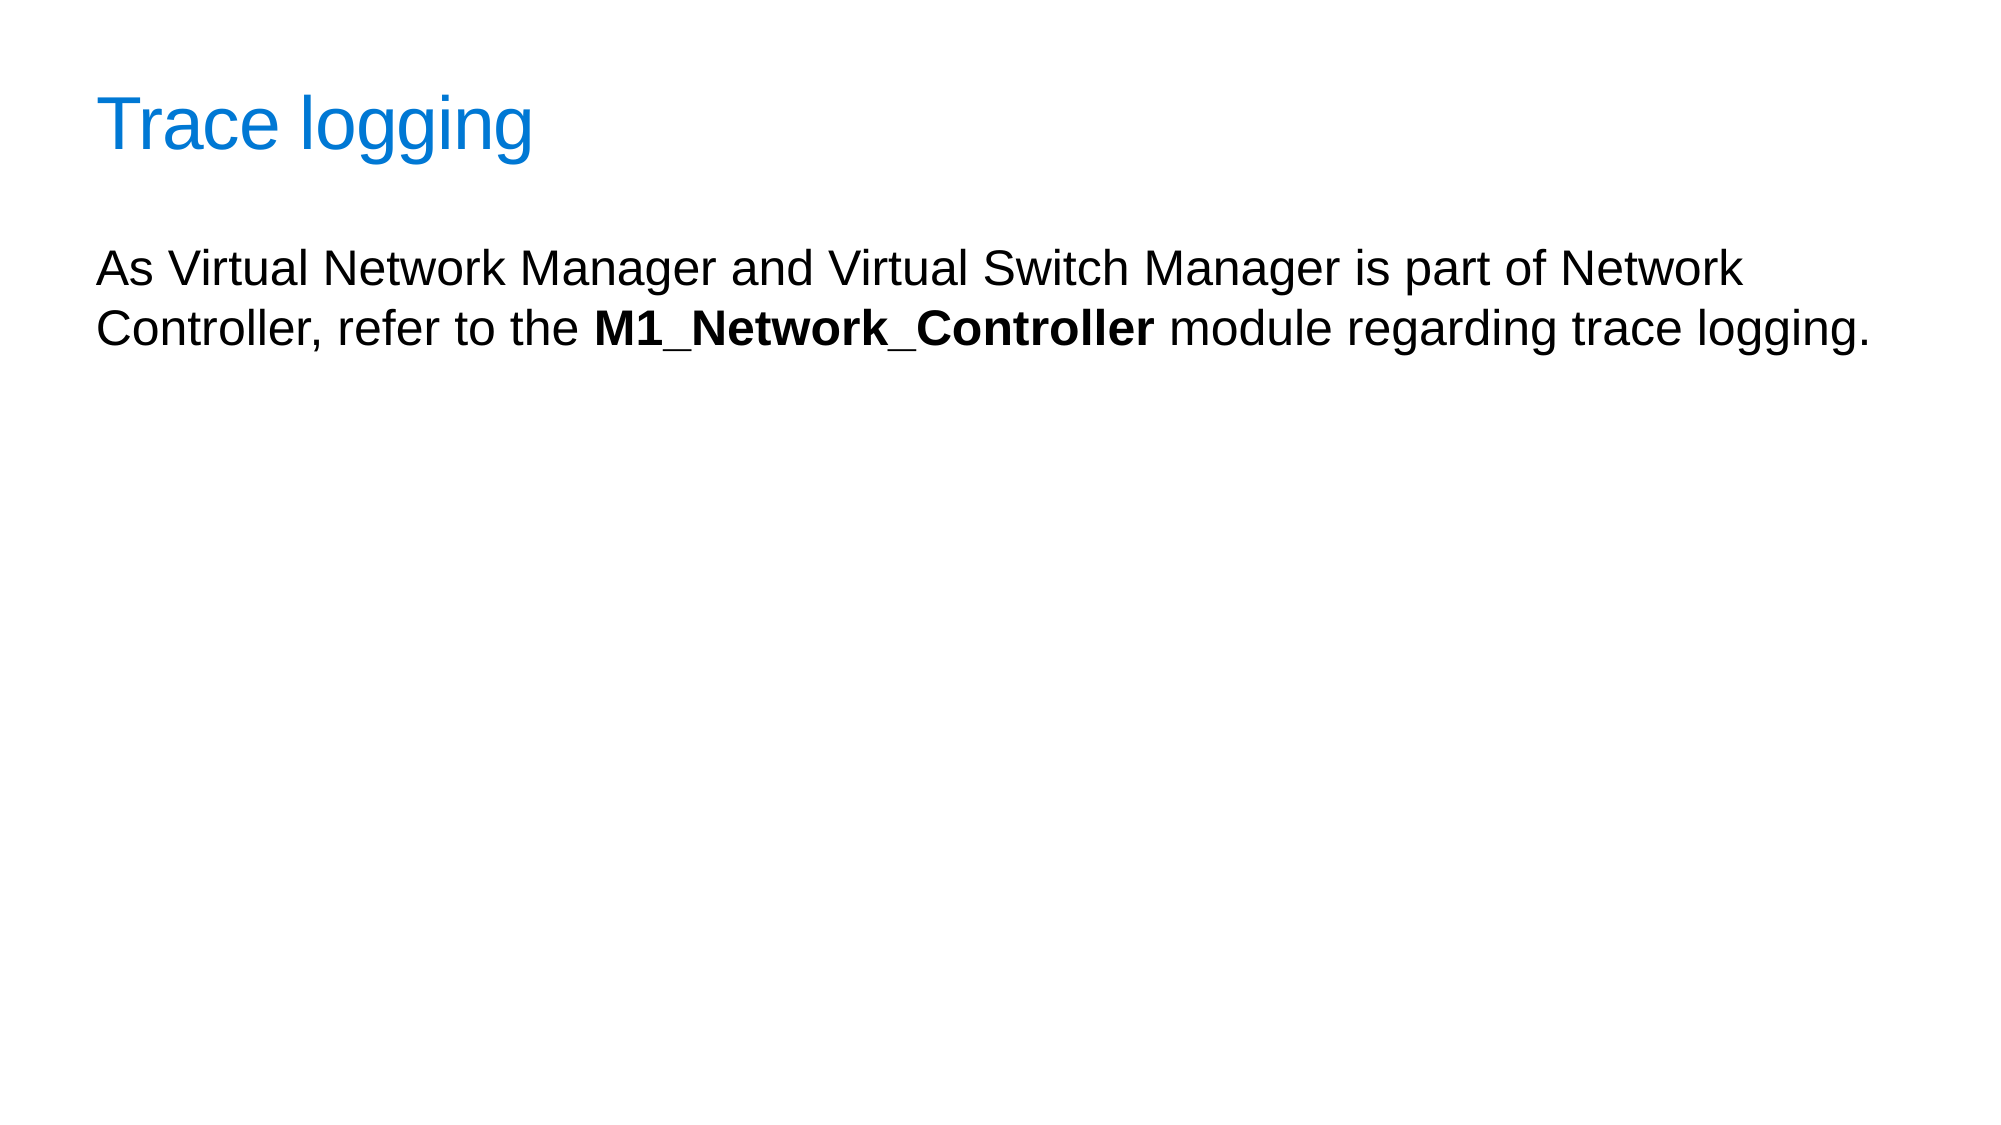

# Trace logging
As Virtual Network Manager and Virtual Switch Manager is part of Network Controller, refer to the M1_Network_Controller module regarding trace logging.